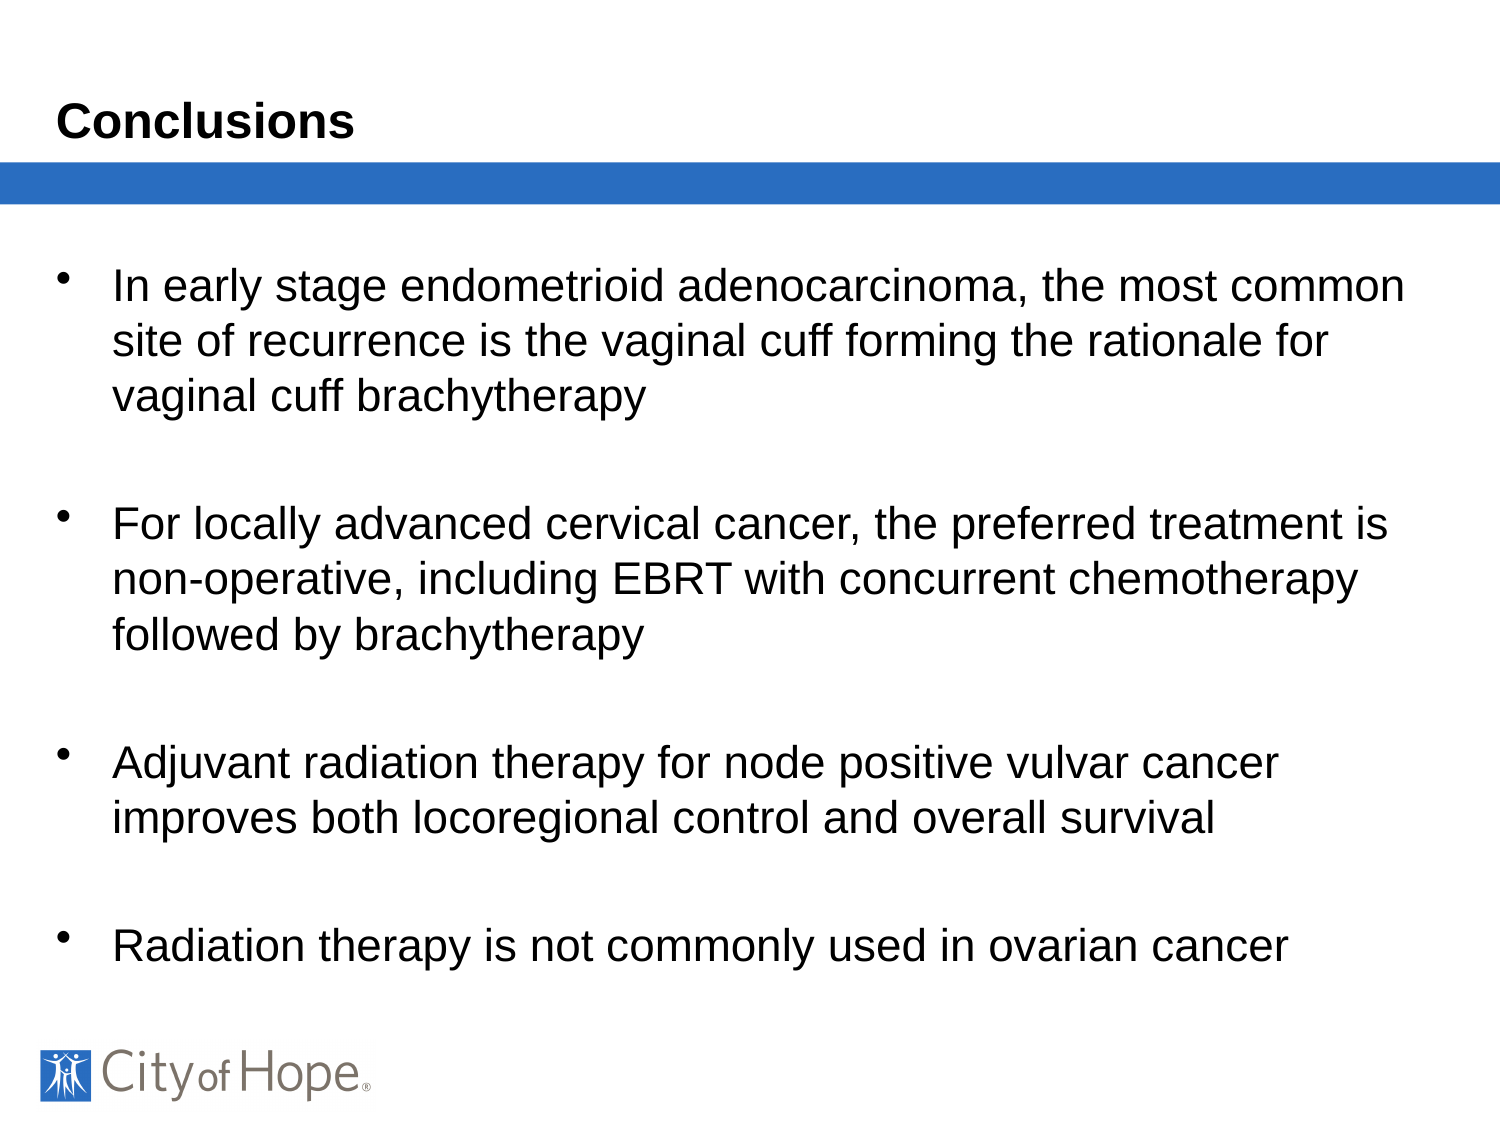

# Conclusions
In early stage endometrioid adenocarcinoma, the most common site of recurrence is the vaginal cuff forming the rationale for vaginal cuff brachytherapy

For locally advanced cervical cancer, the preferred treatment is non-operative, including EBRT with concurrent chemotherapy followed by brachytherapy

Adjuvant radiation therapy for node positive vulvar cancer improves both locoregional control and overall survival

Radiation therapy is not commonly used in ovarian cancer